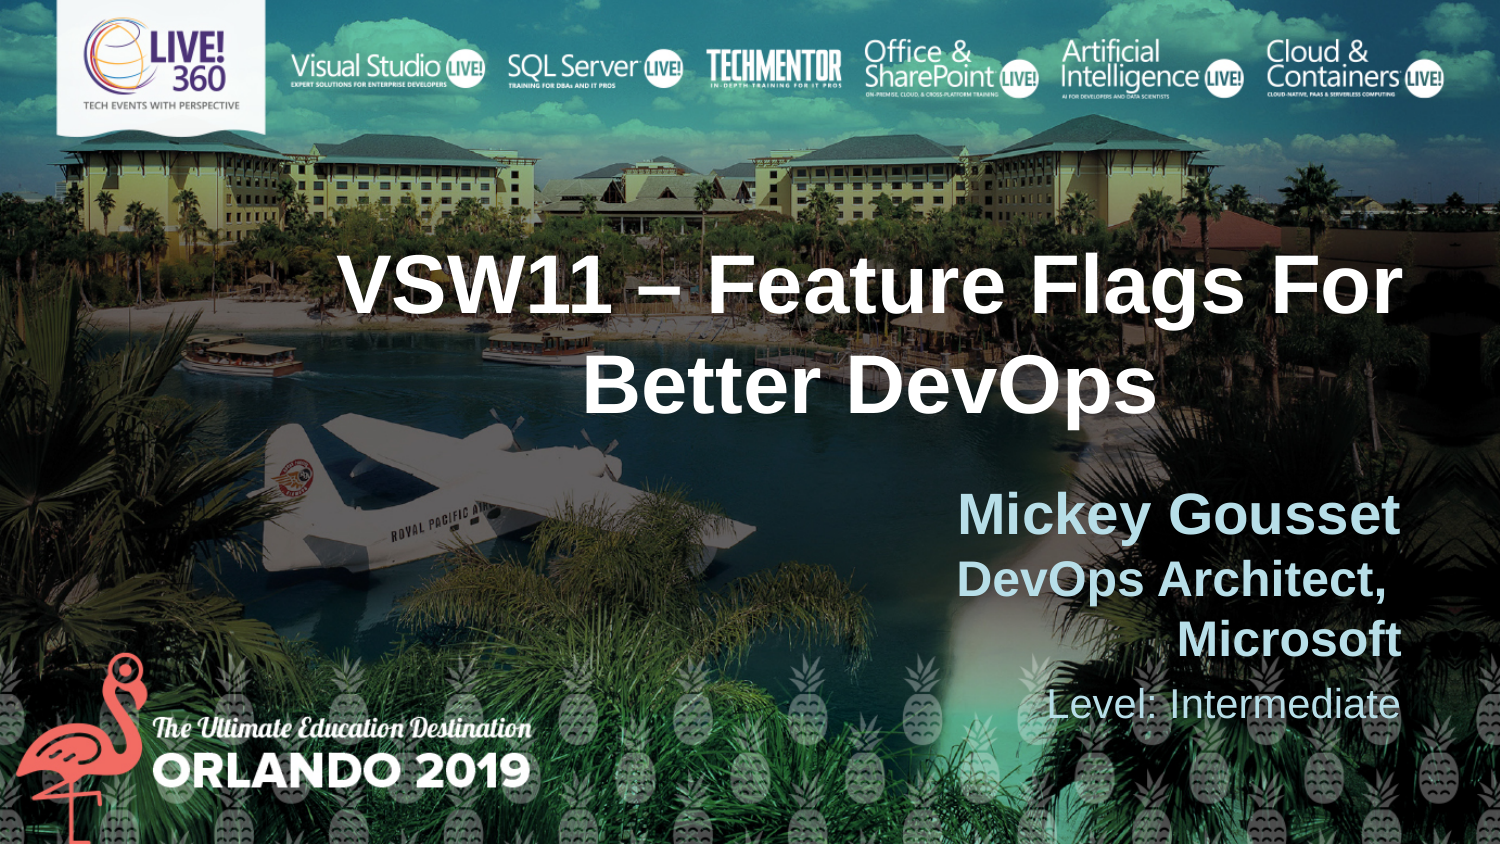

VSW11 – Feature Flags For Better DevOps
Mickey Gousset
DevOps Architect,
Microsoft

Level: Intermediate